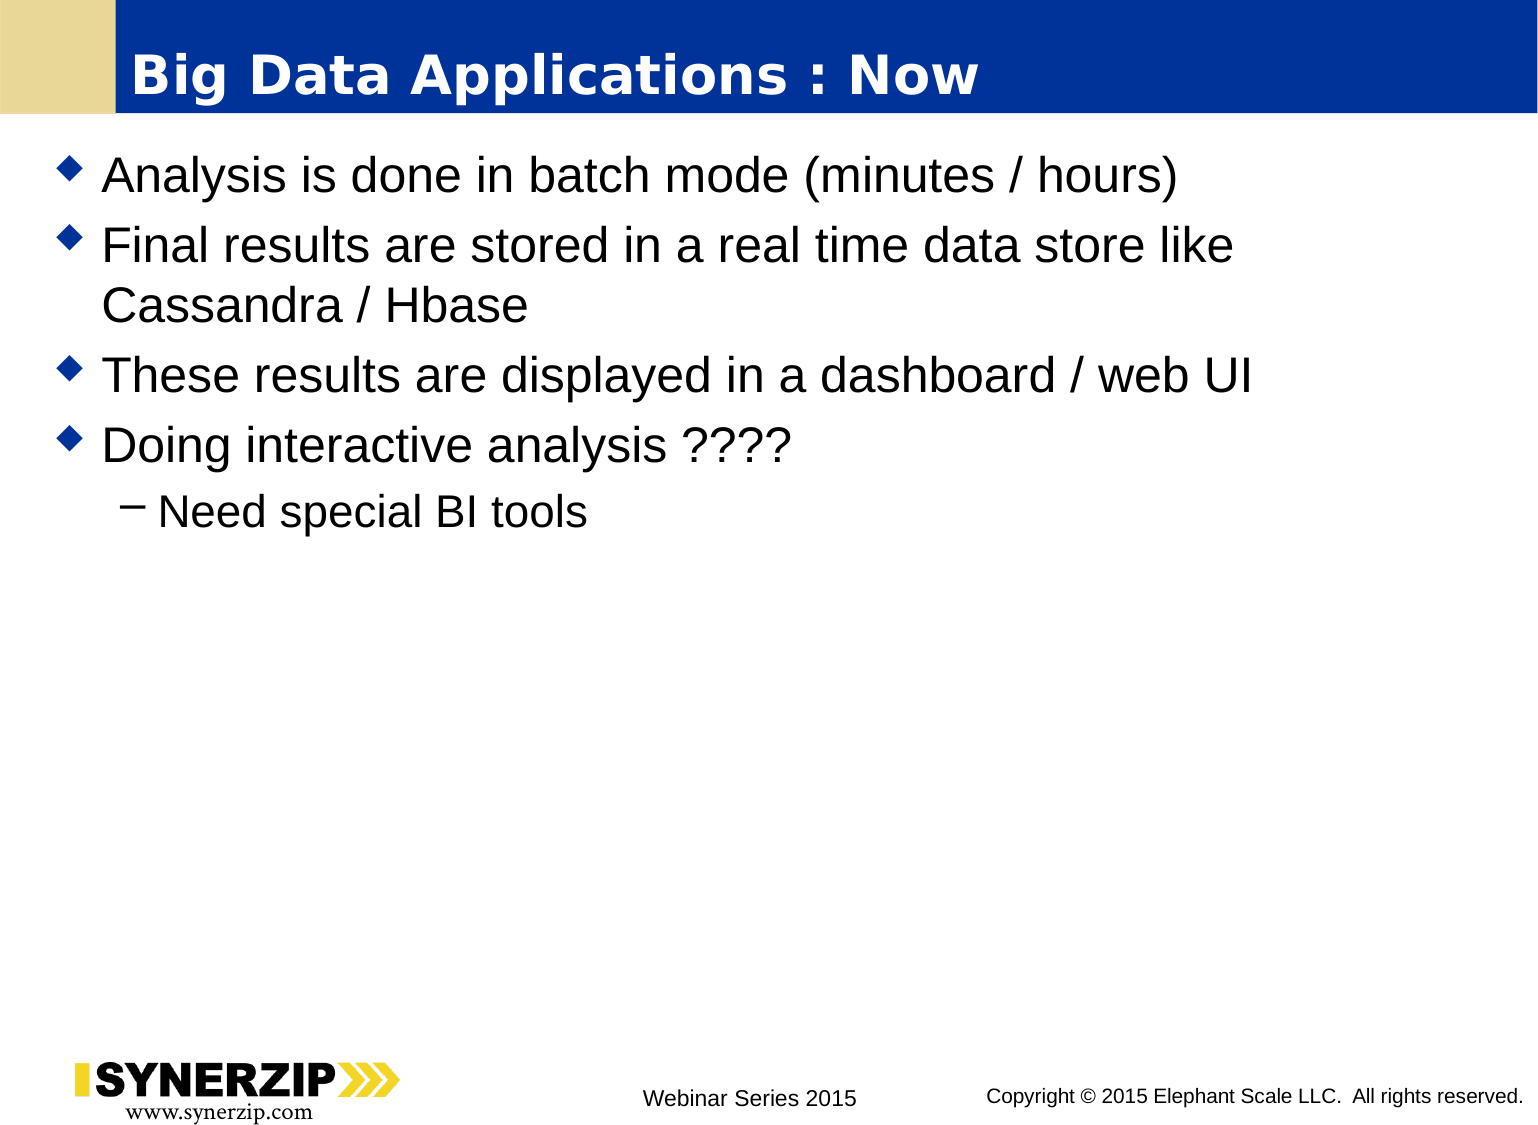

# Big Data Applications : Now
Analysis is done in batch mode (minutes / hours)
Final results are stored in a real time data store like Cassandra / Hbase
These results are displayed in a dashboard / web UI
Doing interactive analysis ????
Need special BI tools